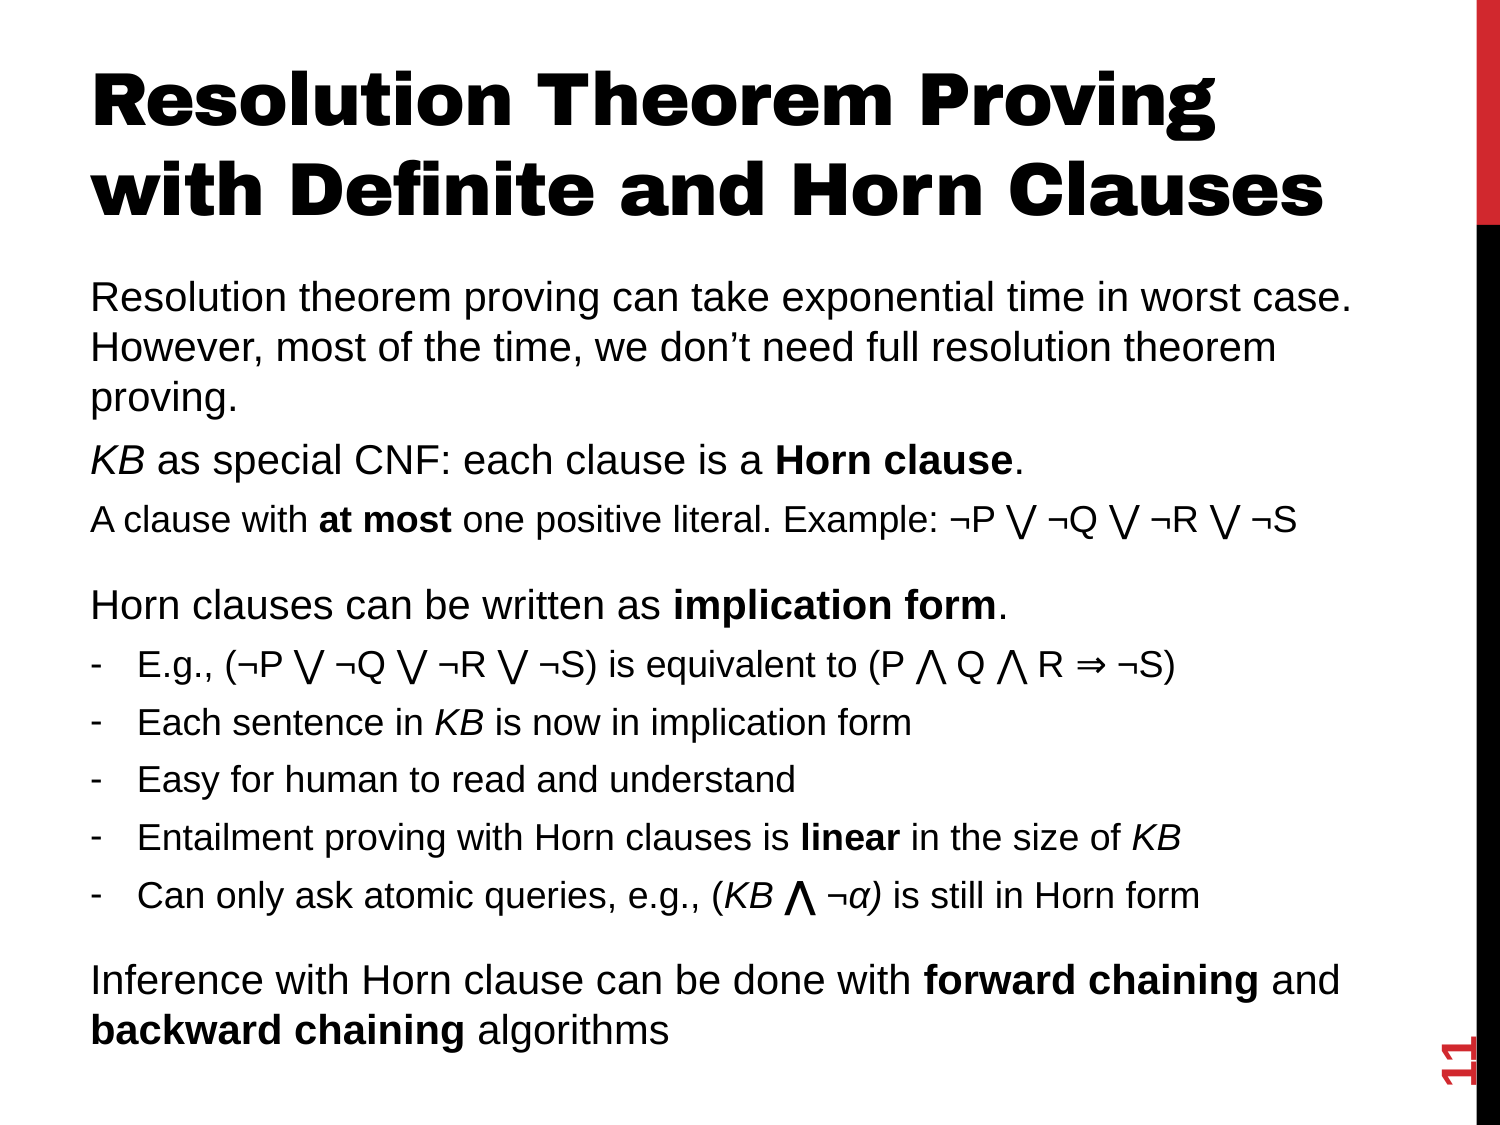

# Resolution Theorem Proving with Definite and Horn Clauses
Resolution theorem proving can take exponential time in worst case. However, most of the time, we don’t need full resolution theorem proving.
KB as special CNF: each clause is a Horn clause.
A clause with at most one positive literal. Example: ¬P ⋁ ¬Q ⋁ ¬R ⋁ ¬S
Horn clauses can be written as implication form.
E.g., (¬P ⋁ ¬Q ⋁ ¬R ⋁ ¬S) is equivalent to (P ⋀ Q ⋀ R ⇒ ¬S)
Each sentence in KB is now in implication form
Easy for human to read and understand
Entailment proving with Horn clauses is linear in the size of KB
Can only ask atomic queries, e.g., (KB ⋀ ¬α) is still in Horn form
Inference with Horn clause can be done with forward chaining and backward chaining algorithms

11